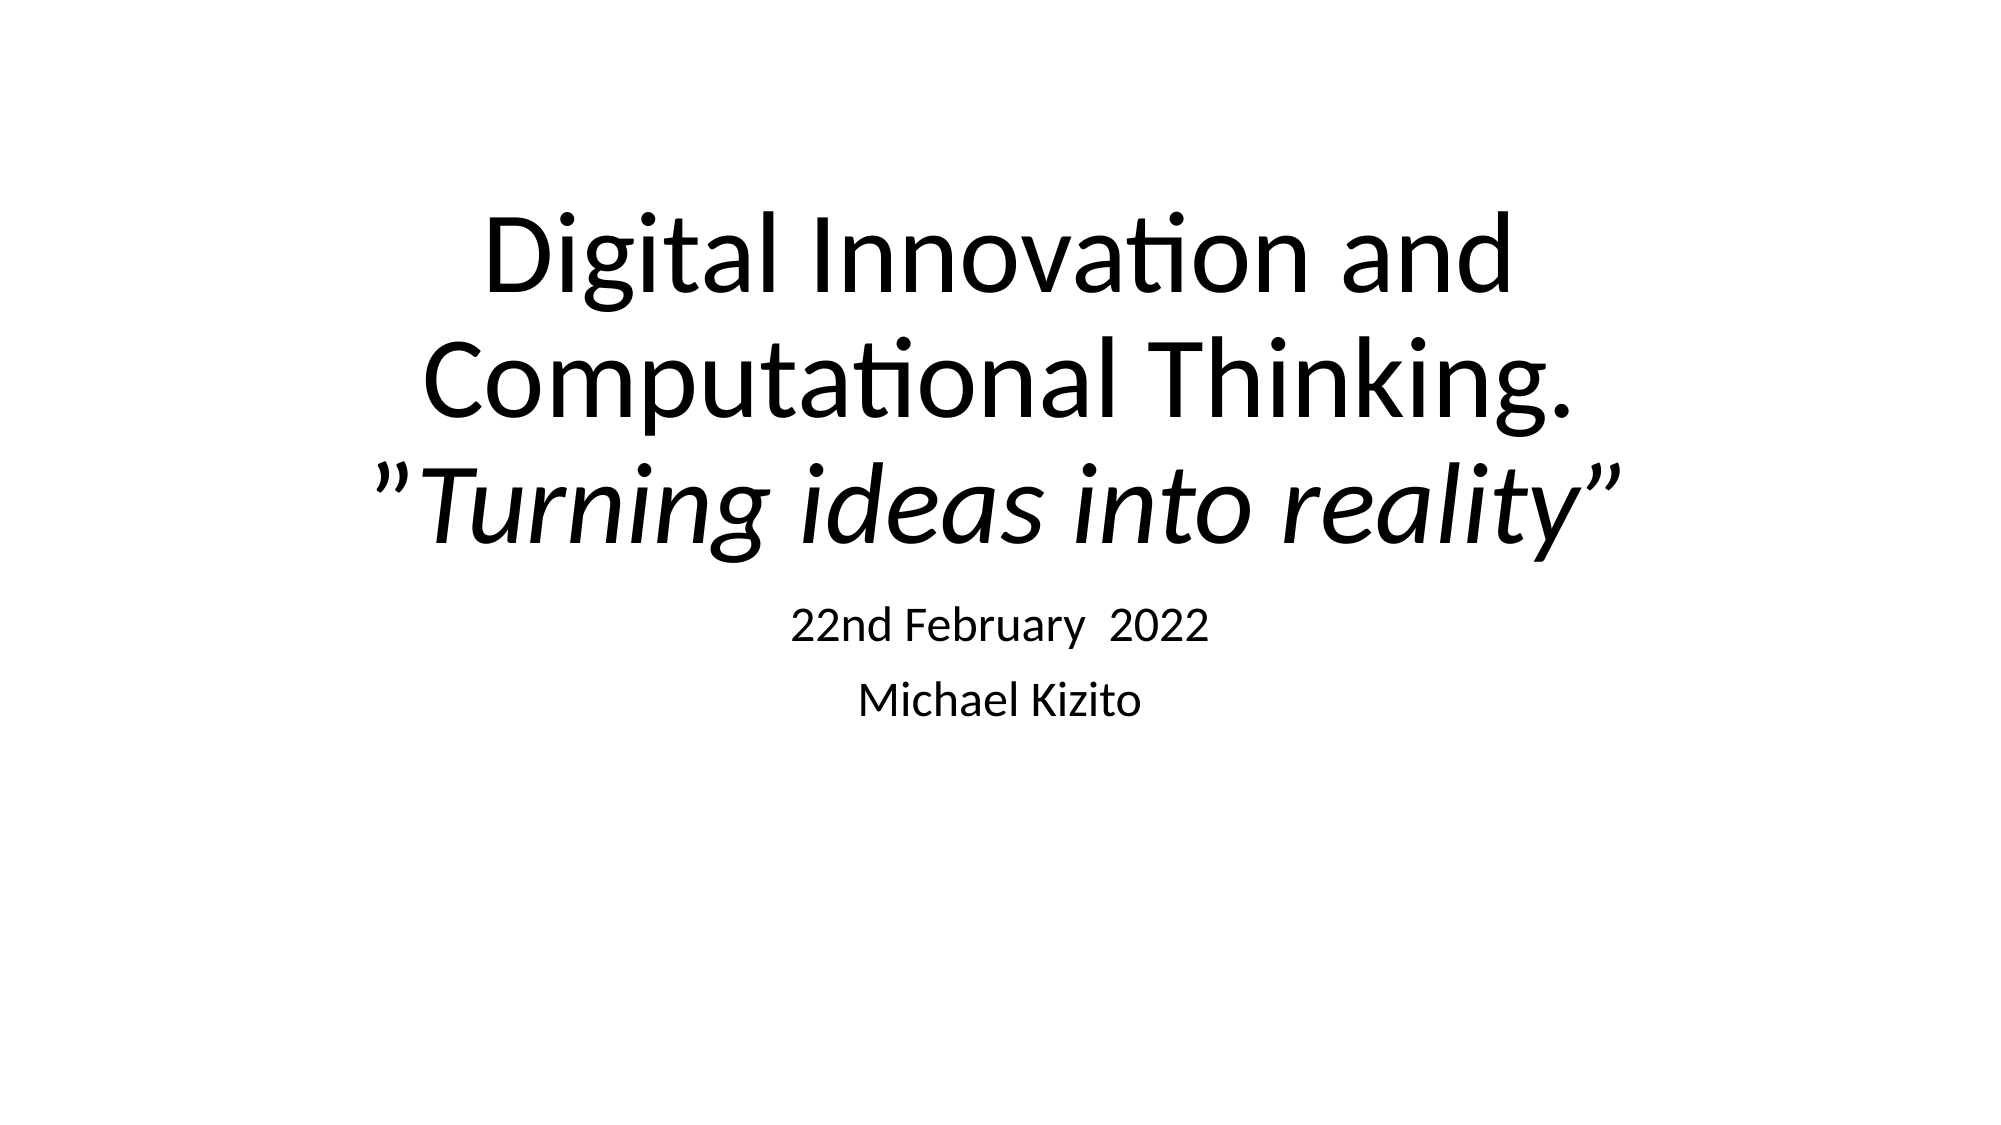

# Digital Innovation and Computational Thinking. ”Turning ideas into reality”
22nd February  2022
Michael Kizito